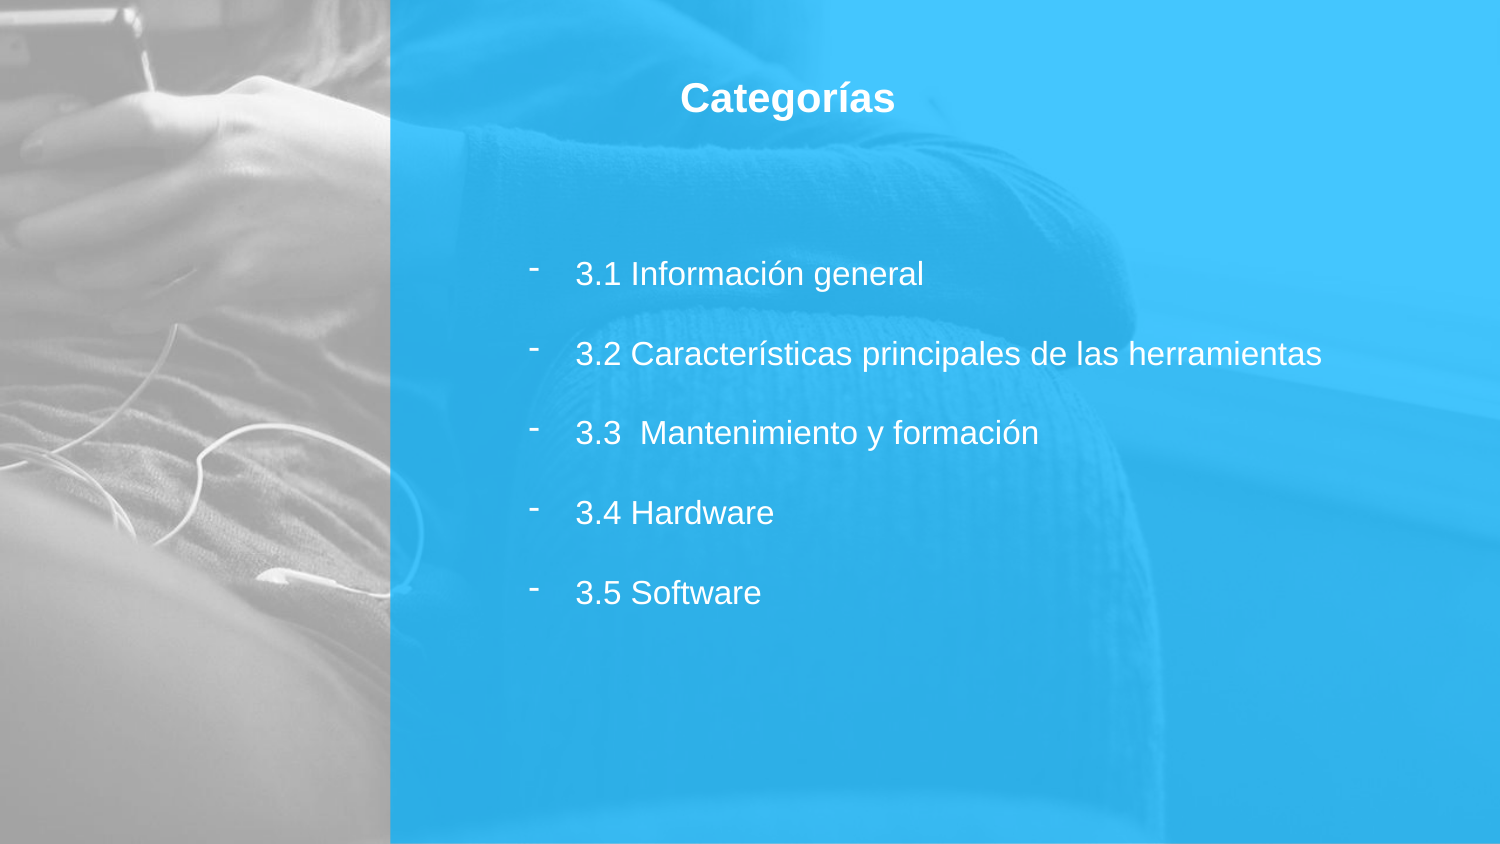

# Categorías
3.1 Información general
3.2 Características principales de las herramientas
3.3  Mantenimiento y formación
3.4 Hardware
3.5 Software